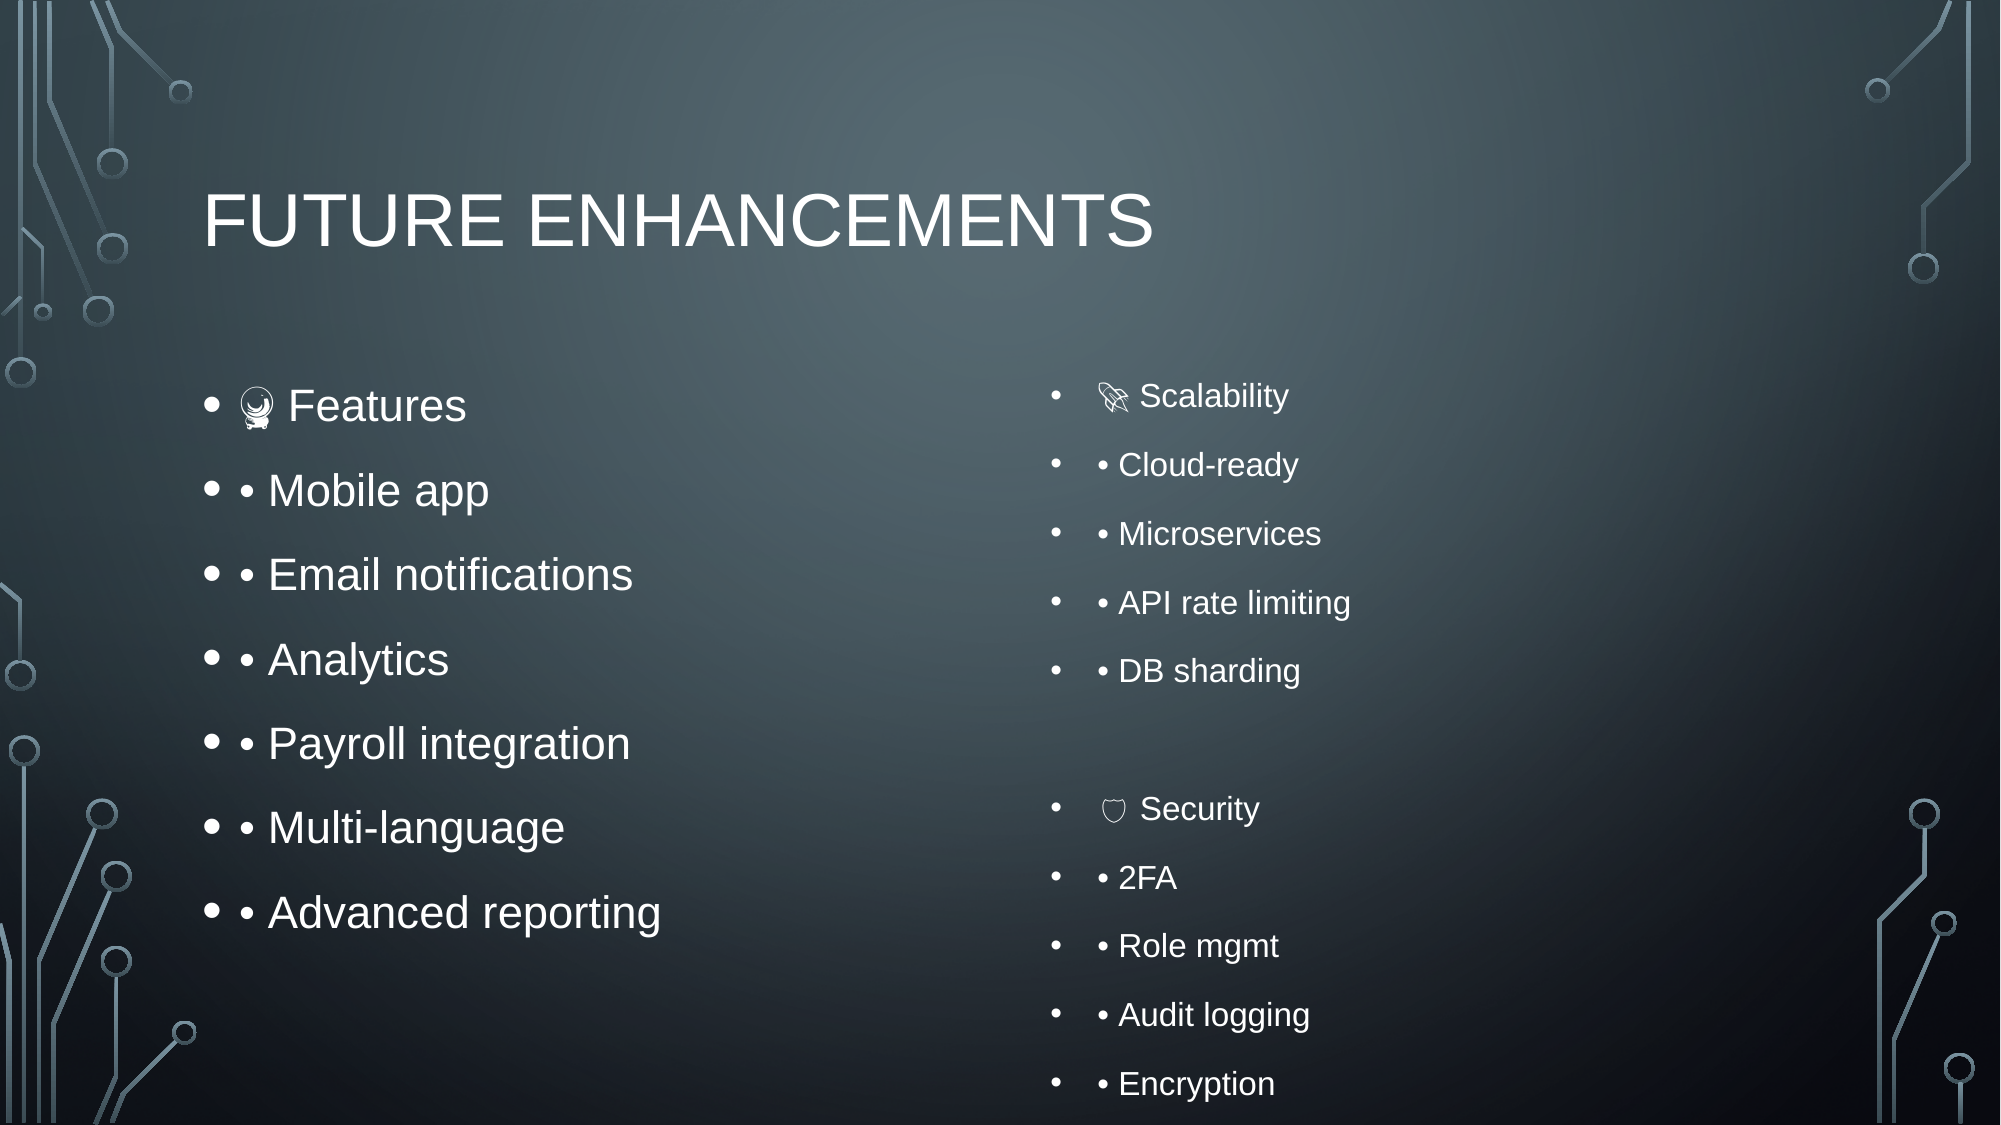

# Future Enhancements
🔮 Features
• Mobile app
• Email notifications
• Analytics
• Payroll integration
• Multi-language
• Advanced reporting

🚀 Scalability
• Cloud-ready
• Microservices
• API rate limiting
• DB sharding

🛡️ Security
• 2FA
• Role mgmt
• Audit logging
• Encryption